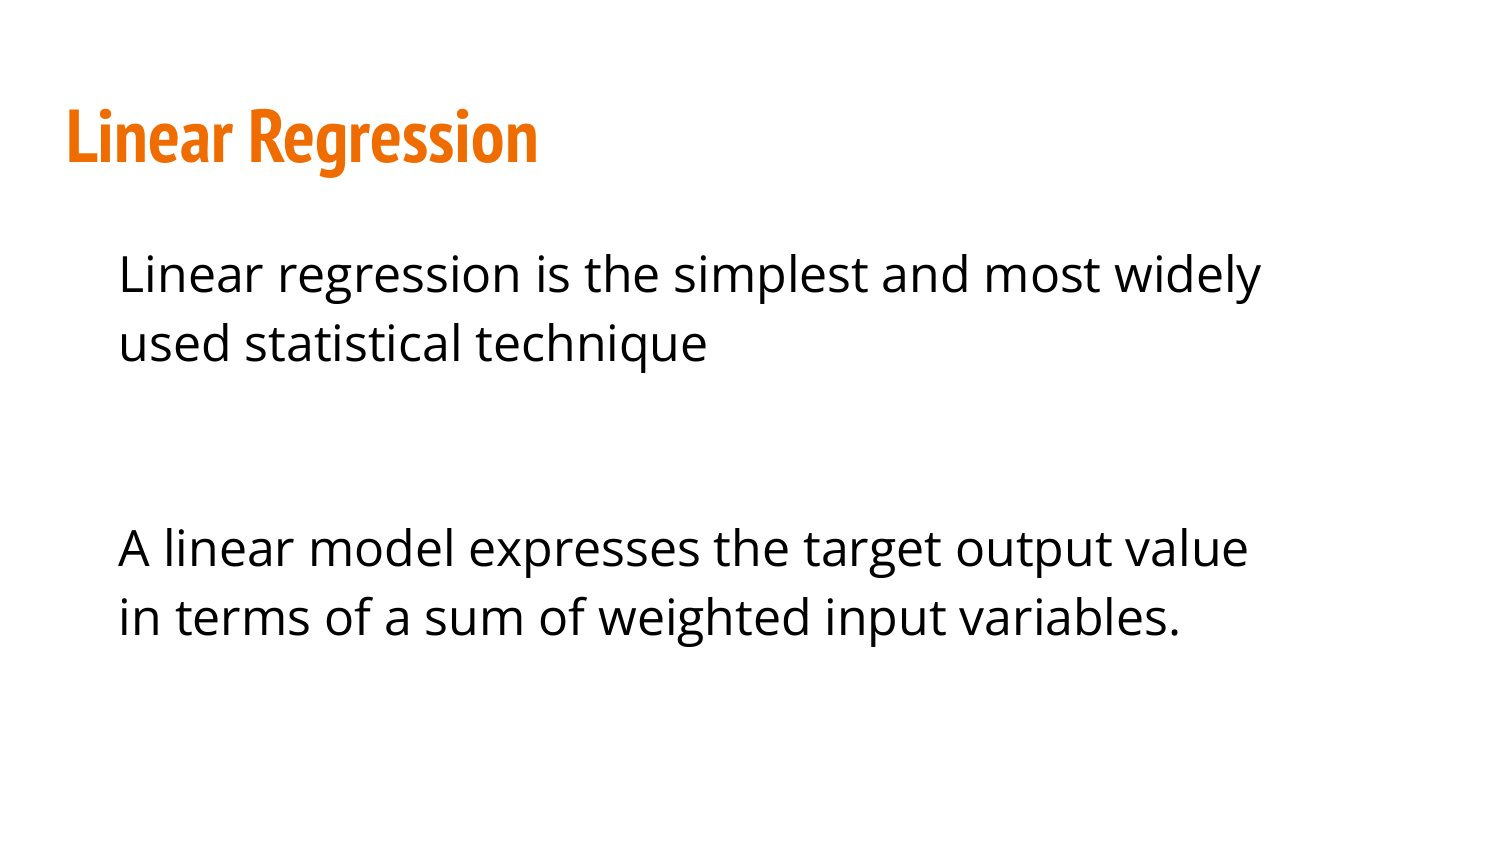

# Linear Regression
Linear regression is the simplest and most widely used statistical technique

A linear model expresses the target output value in terms of a sum of weighted input variables.